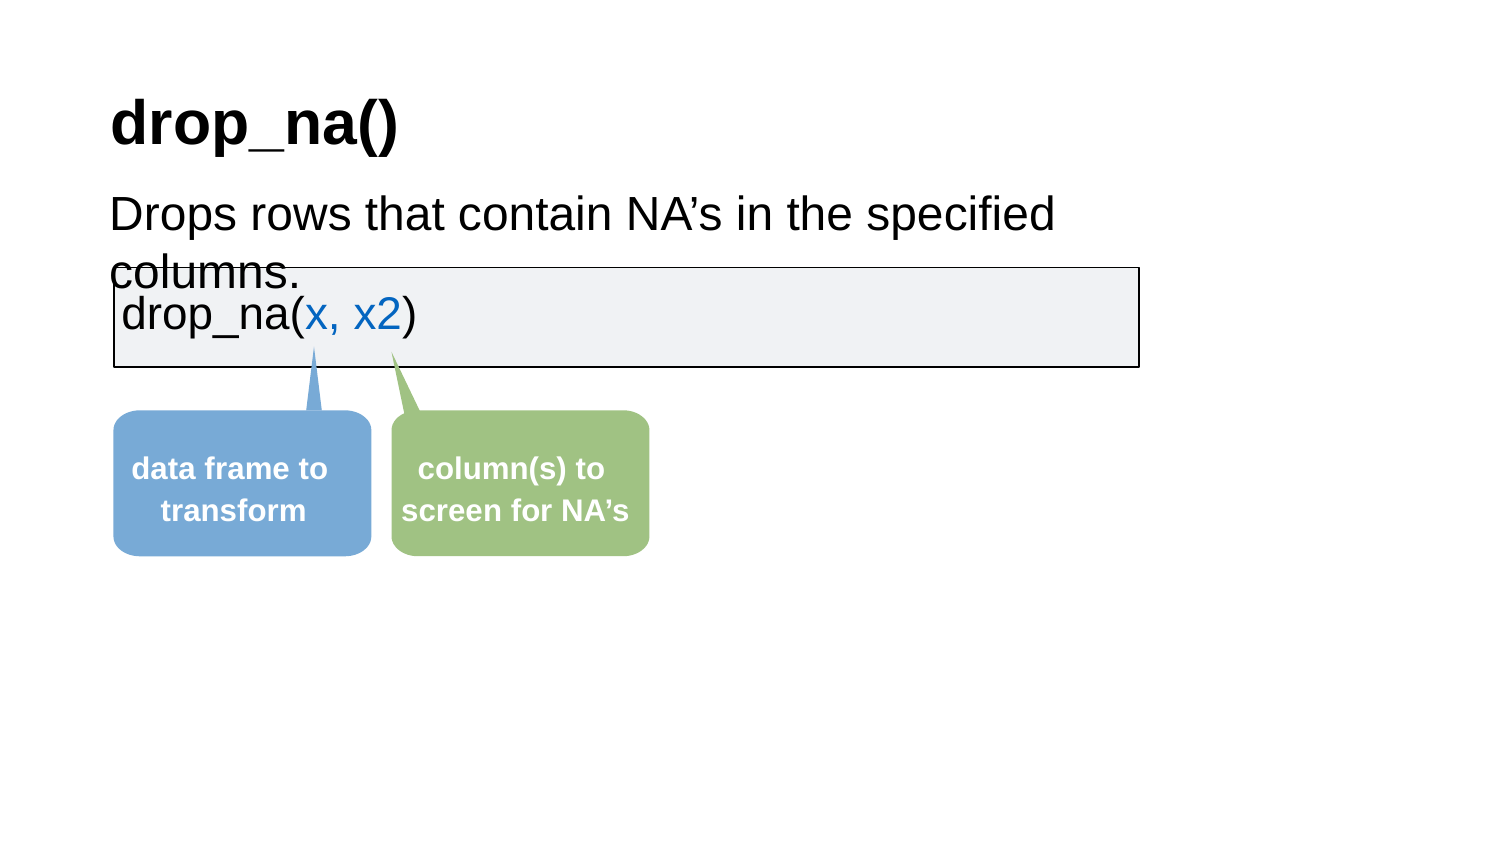

drop_na()
Drops rows that contain NA’s in the specified columns.

drop_na(x, x2)

data frame to  transform
column(s) to  screen for NA’s